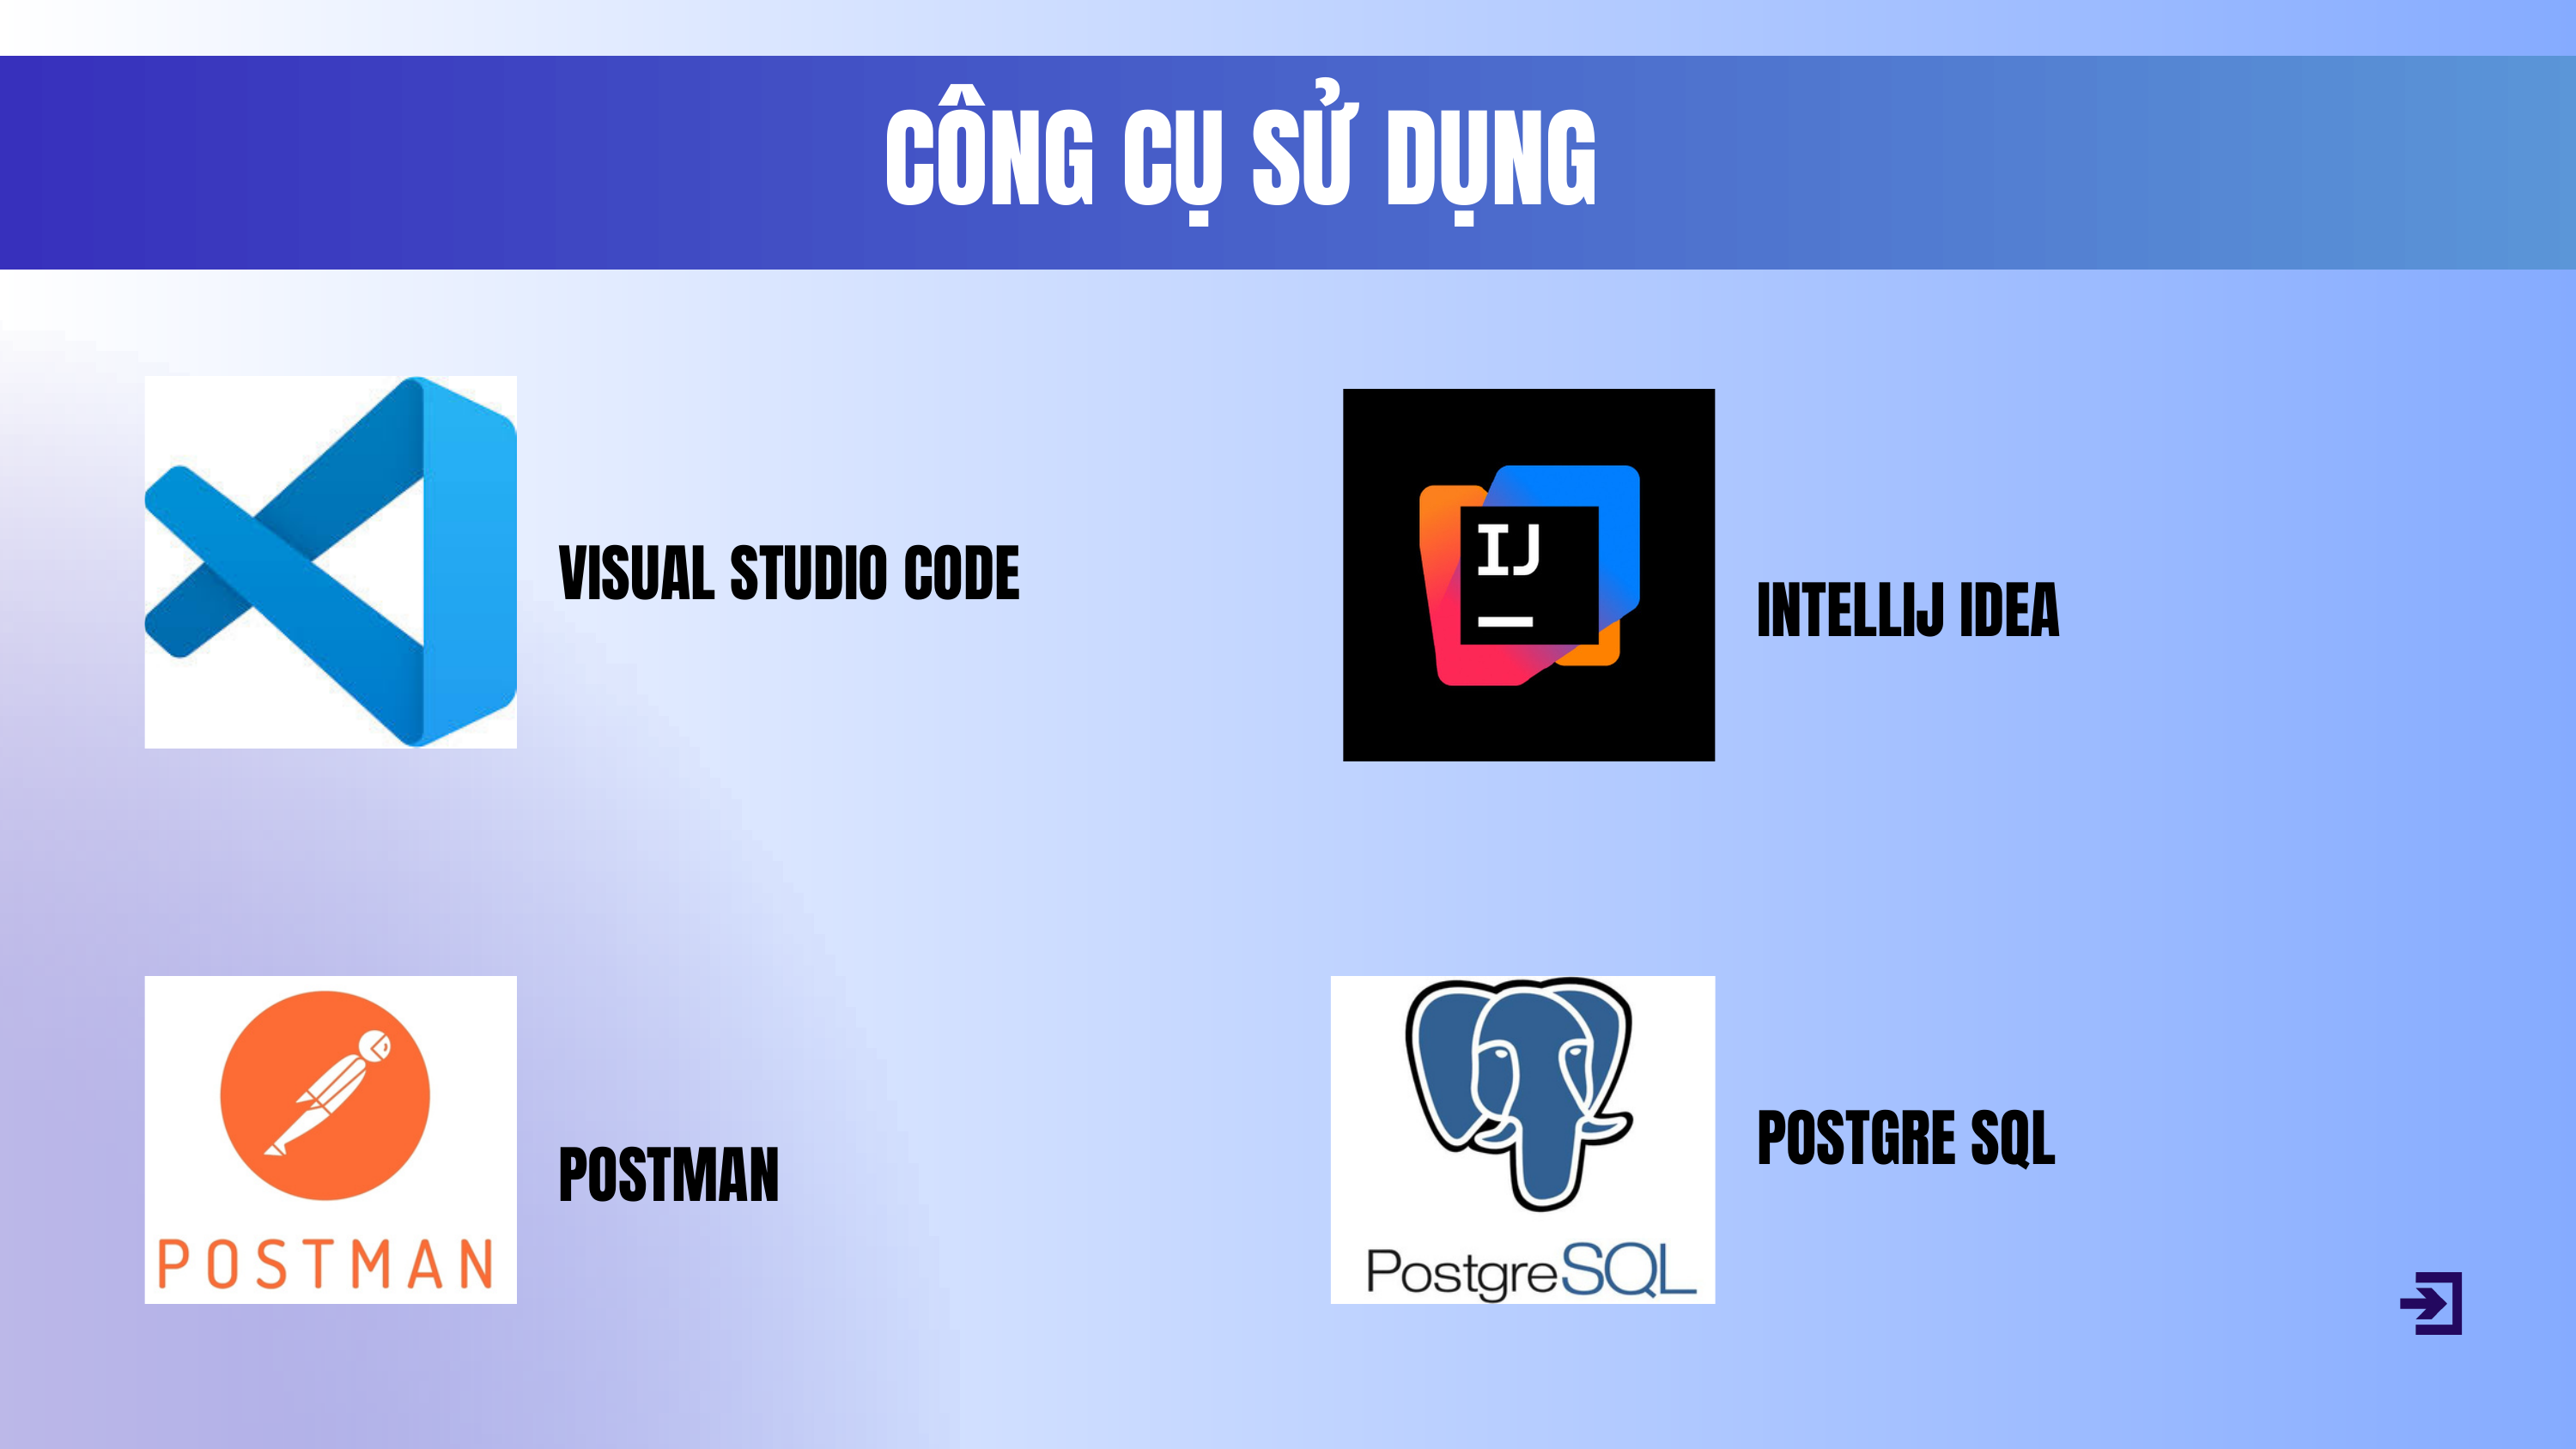

CÔNG CỤ SỬ DỤNG

VISUAL STUDIO CODE
INTELLIJ IDEA

POSTGRE SQL
POSTMAN